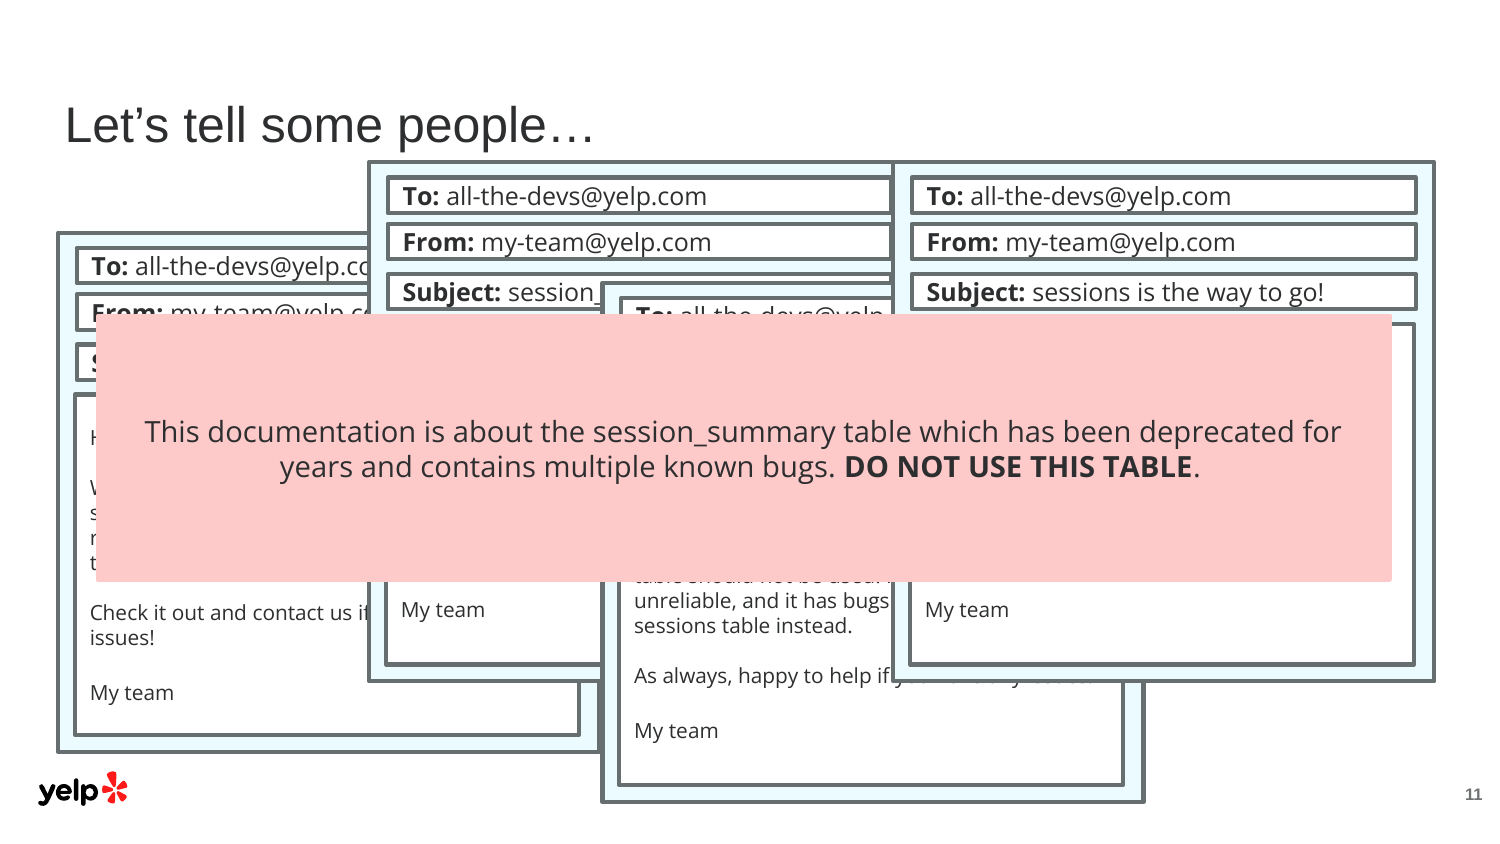

Let’s tell some people…

To: all-the-devs@yelp.com
From: my-team@yelp.com
Subject: session_summary is old
Hello all

The current session_summary table is old and we no longer recommend using it. Please check out our migration guide for help figuring out how to use sessions instead

As always, happy to help if you have any issues!

My team

To: all-the-devs@yelp.com
From: my-team@yelp.com
Subject: sessions is the way to go!
Hello,

The sessions table is new, and has a lot of really amazing features. Please use it instead of session_summary, which has a few critical bugs and differences.

Please tell us if you have any issues!

My team

To: all-the-devs@yelp.com
From: my-team@yelp.com
Subject: session_summary is old
Hello Everyone!!!

We wanted to send a friendly reminder that the session_summary table is old, and we no longer recommend using it. Please use the sessions table instead.

Check it out and contact us if you have any issues!

My team

To: all-the-devs@yelp.com
From: my-team@yelp.com
Subject: Don’t use session_summary
Hello,

This is a reminder that the session_summary table should not be used. It is old, and unreliable, and it has bugs. Please use the sessions table instead.

As always, happy to help if you have any issues!

My team
This documentation is about the session_summary table which has been deprecated for years and contains multiple known bugs. DO NOT USE THIS TABLE.
11